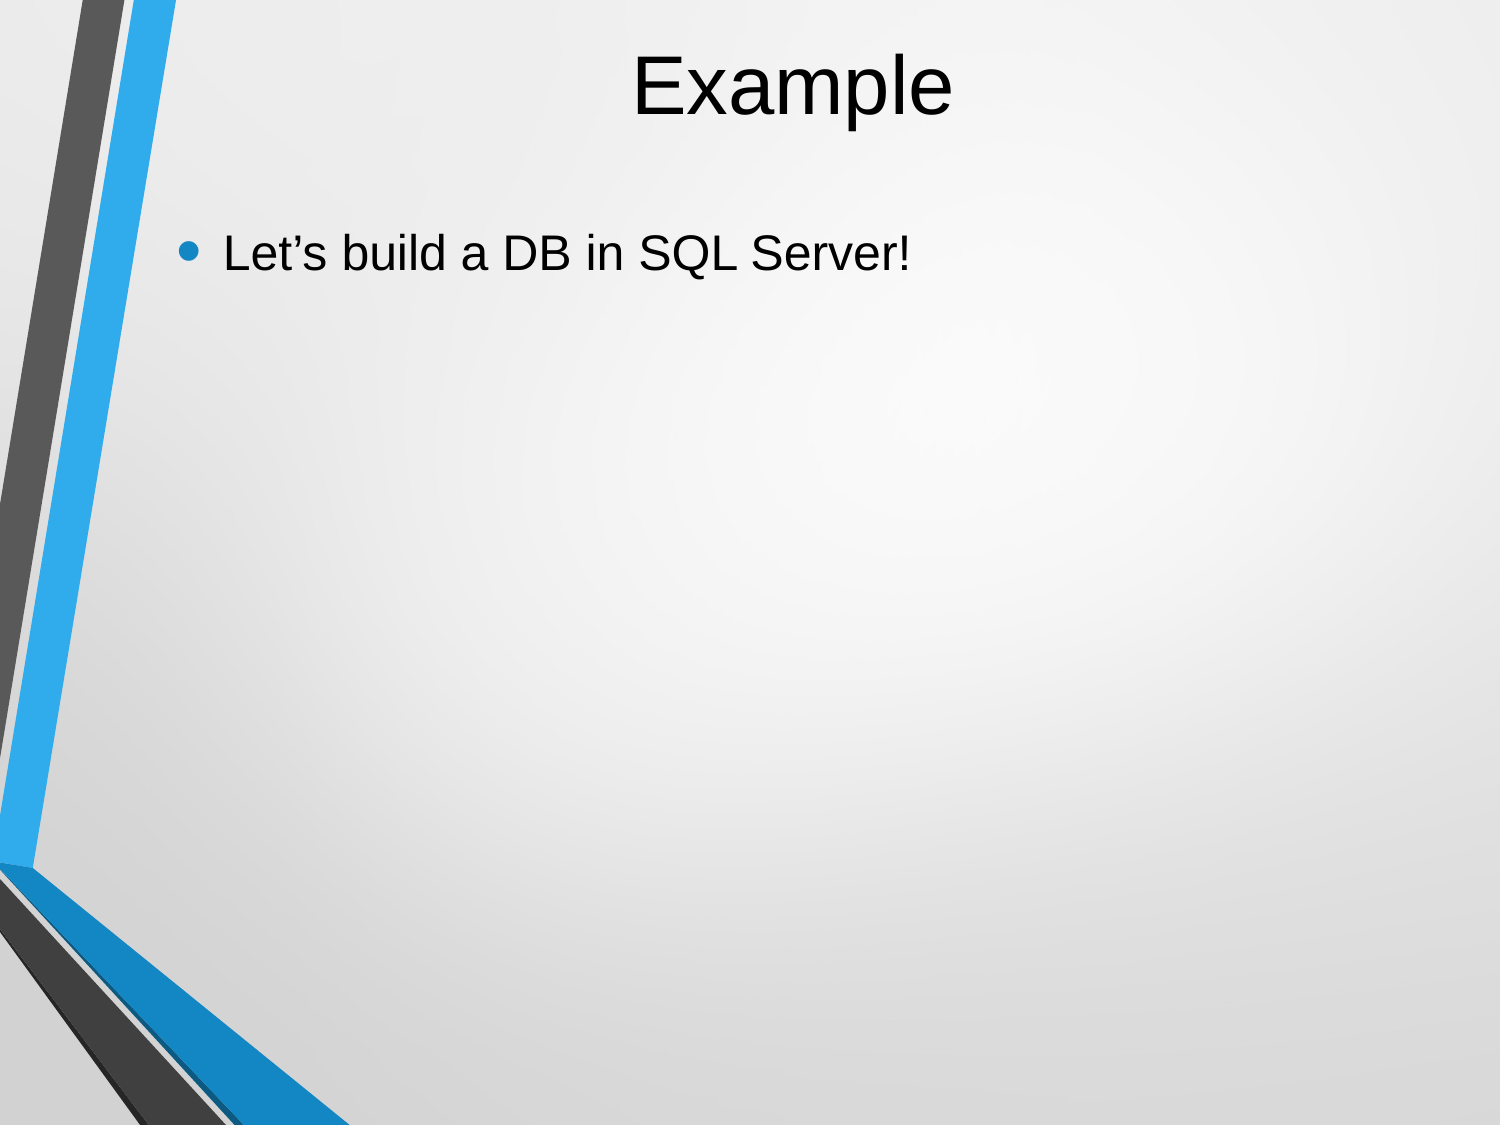

# Example
Let’s build a DB in SQL Server!